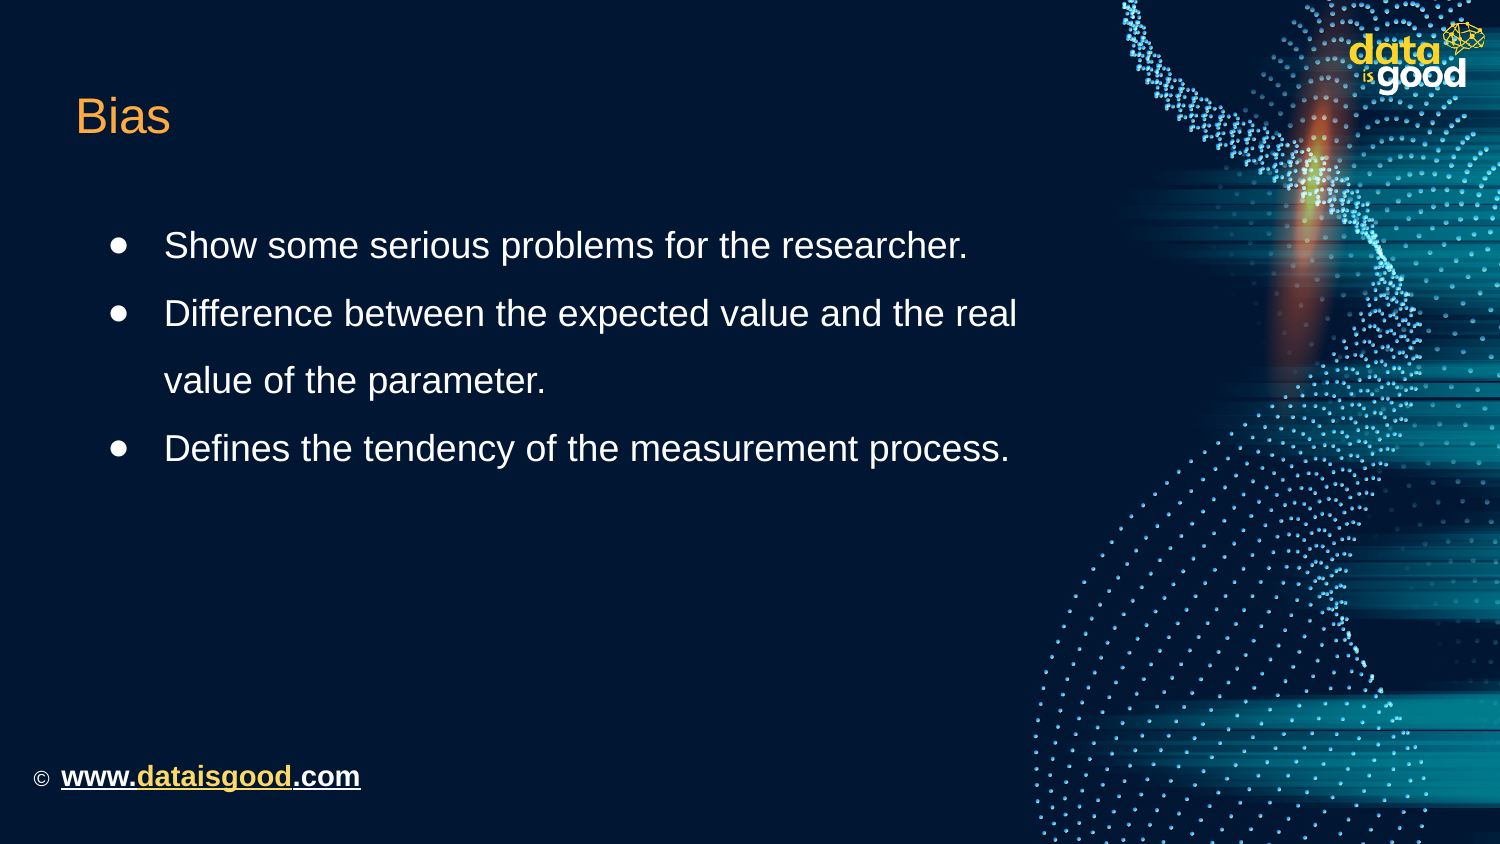

# Bias
Show some serious problems for the researcher.
Difference between the expected value and the real value of the parameter.
Defines the tendency of the measurement process.